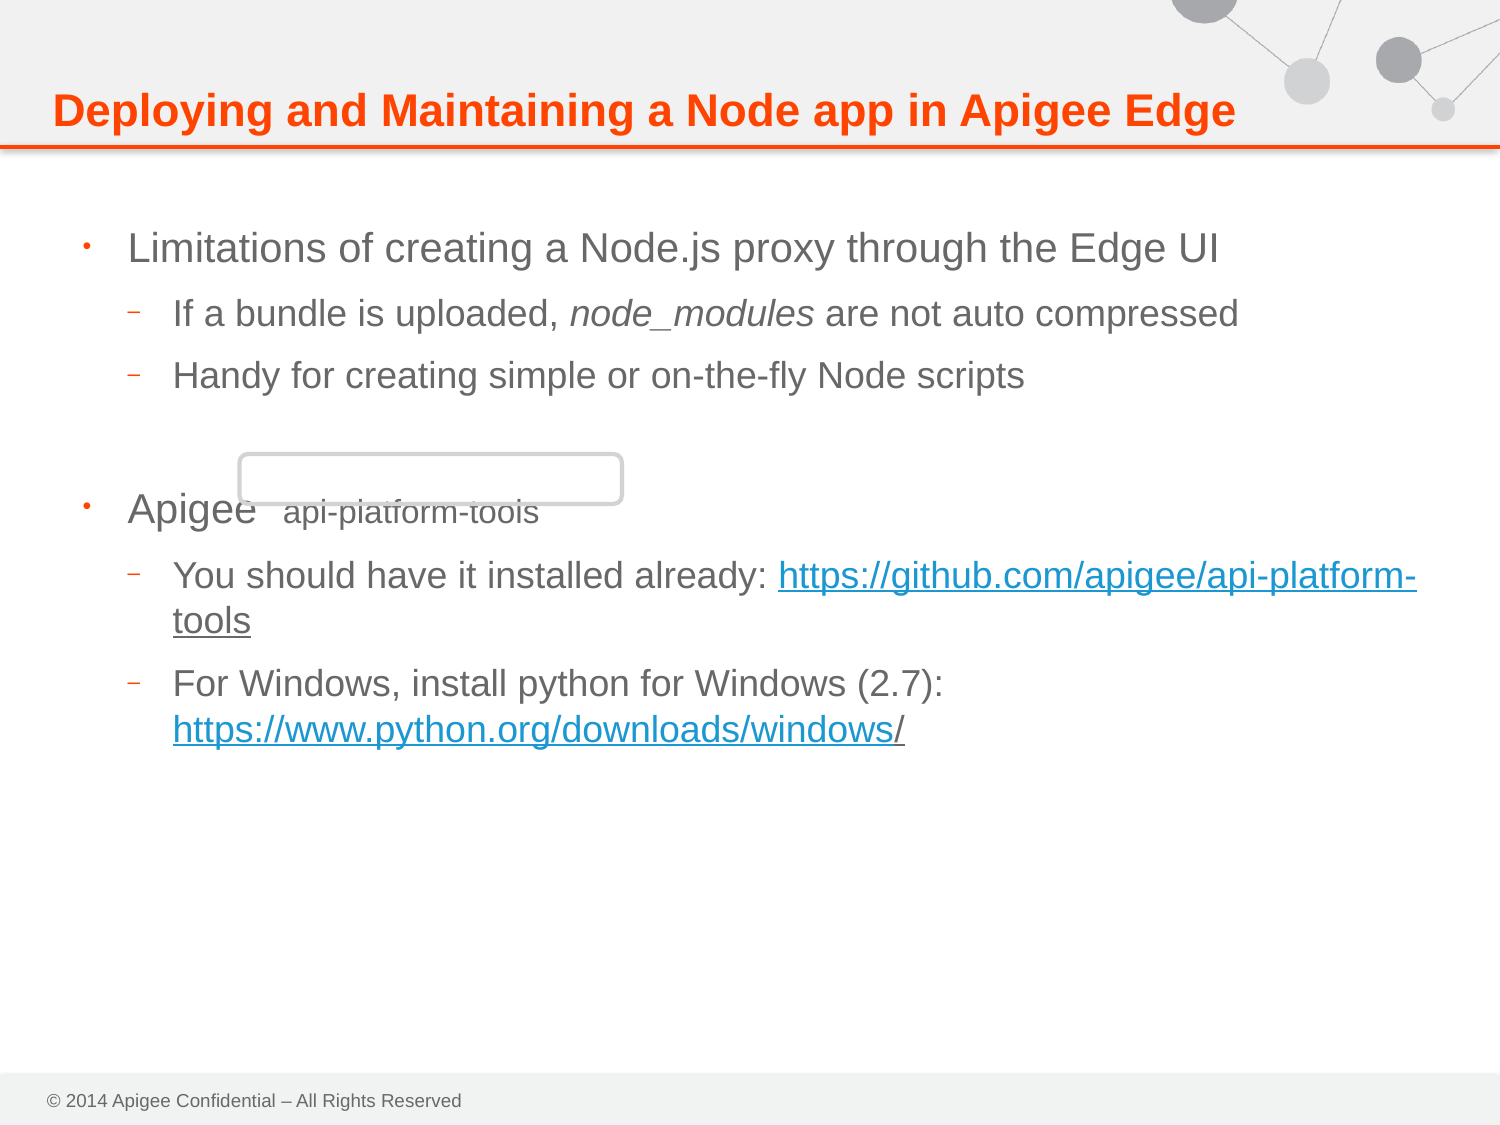

# Deploying and Maintaining a Node app in Apigee Edge
Limitations of creating a Node.js proxy through the Edge UI
If a bundle is uploaded, node_modules are not auto compressed
Handy for creating simple or on-the-fly Node scripts

Apigee  api-platform-tools
You should have it installed already: https://github.com/apigee/api-platform-tools
For Windows, install python for Windows (2.7): https://www.python.org/downloads/windows/